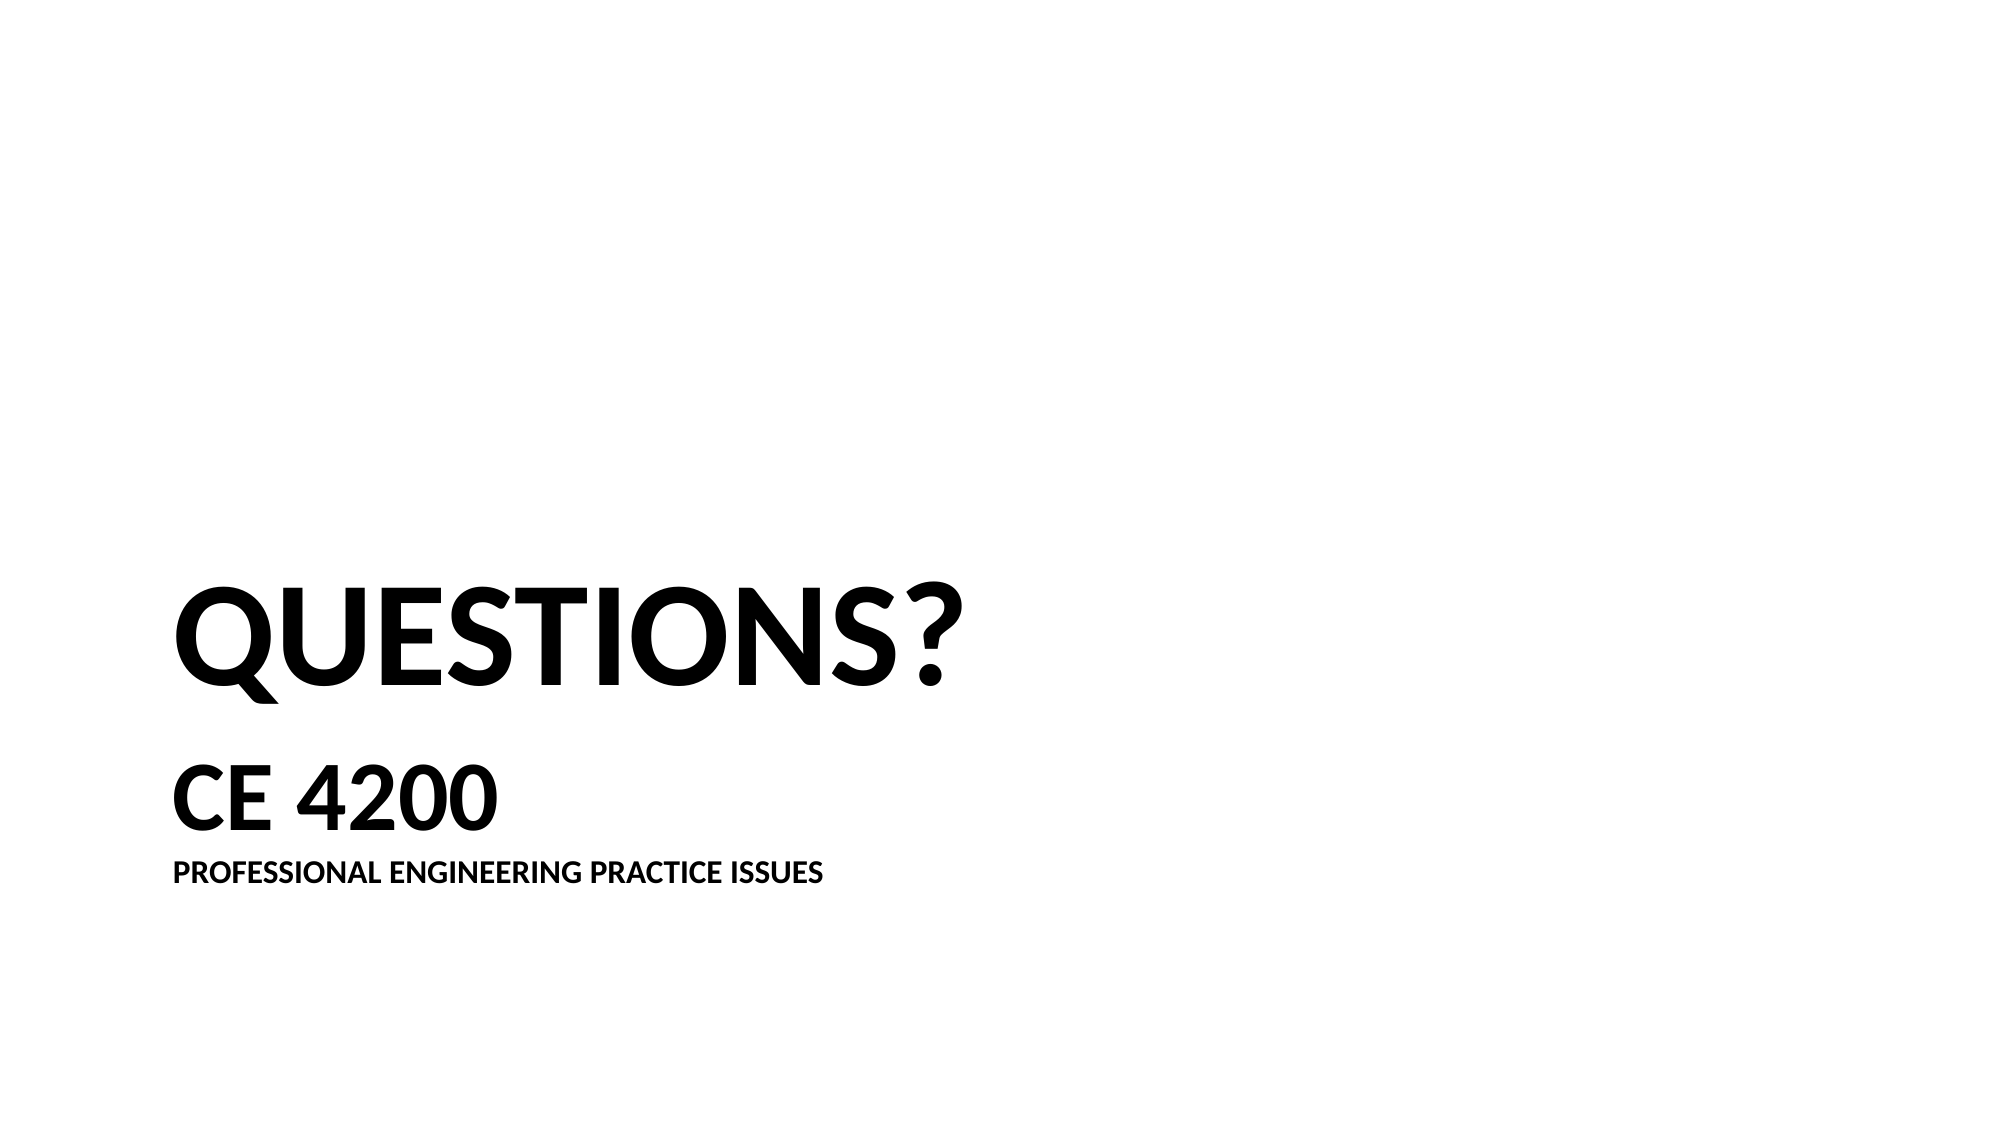

QUESTIONS?
# CE 4200 Professional Engineering Practice Issues